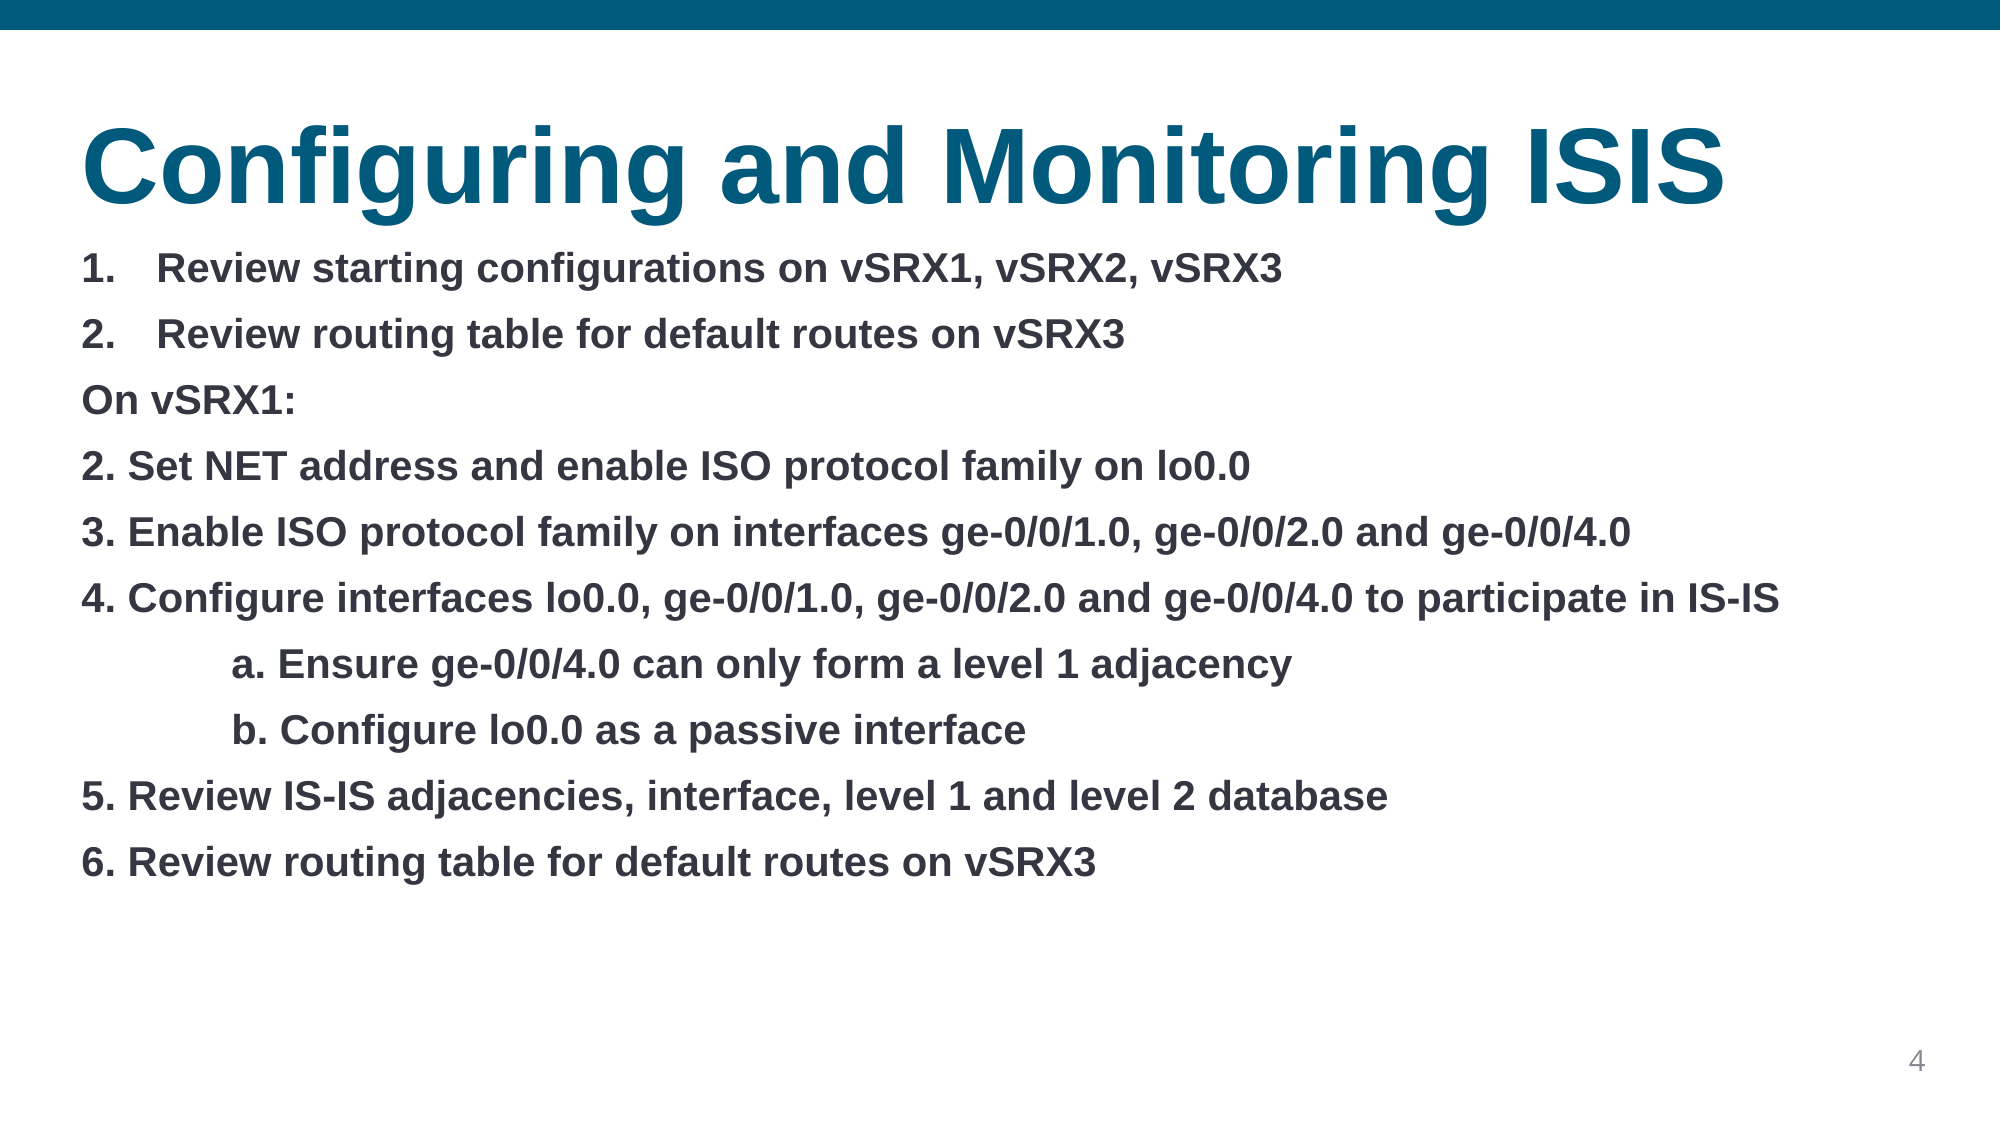

# Configuring and Monitoring ISIS
Review starting configurations on vSRX1, vSRX2, vSRX3
Review routing table for default routes on vSRX3
On vSRX1:
2. Set NET address and enable ISO protocol family on lo0.0
3. Enable ISO protocol family on interfaces ge-0/0/1.0, ge-0/0/2.0 and ge-0/0/4.0
4. Configure interfaces lo0.0, ge-0/0/1.0, ge-0/0/2.0 and ge-0/0/4.0 to participate in IS-IS
	a. Ensure ge-0/0/4.0 can only form a level 1 adjacency
	b. Configure lo0.0 as a passive interface
5. Review IS-IS adjacencies, interface, level 1 and level 2 database
6. Review routing table for default routes on vSRX3